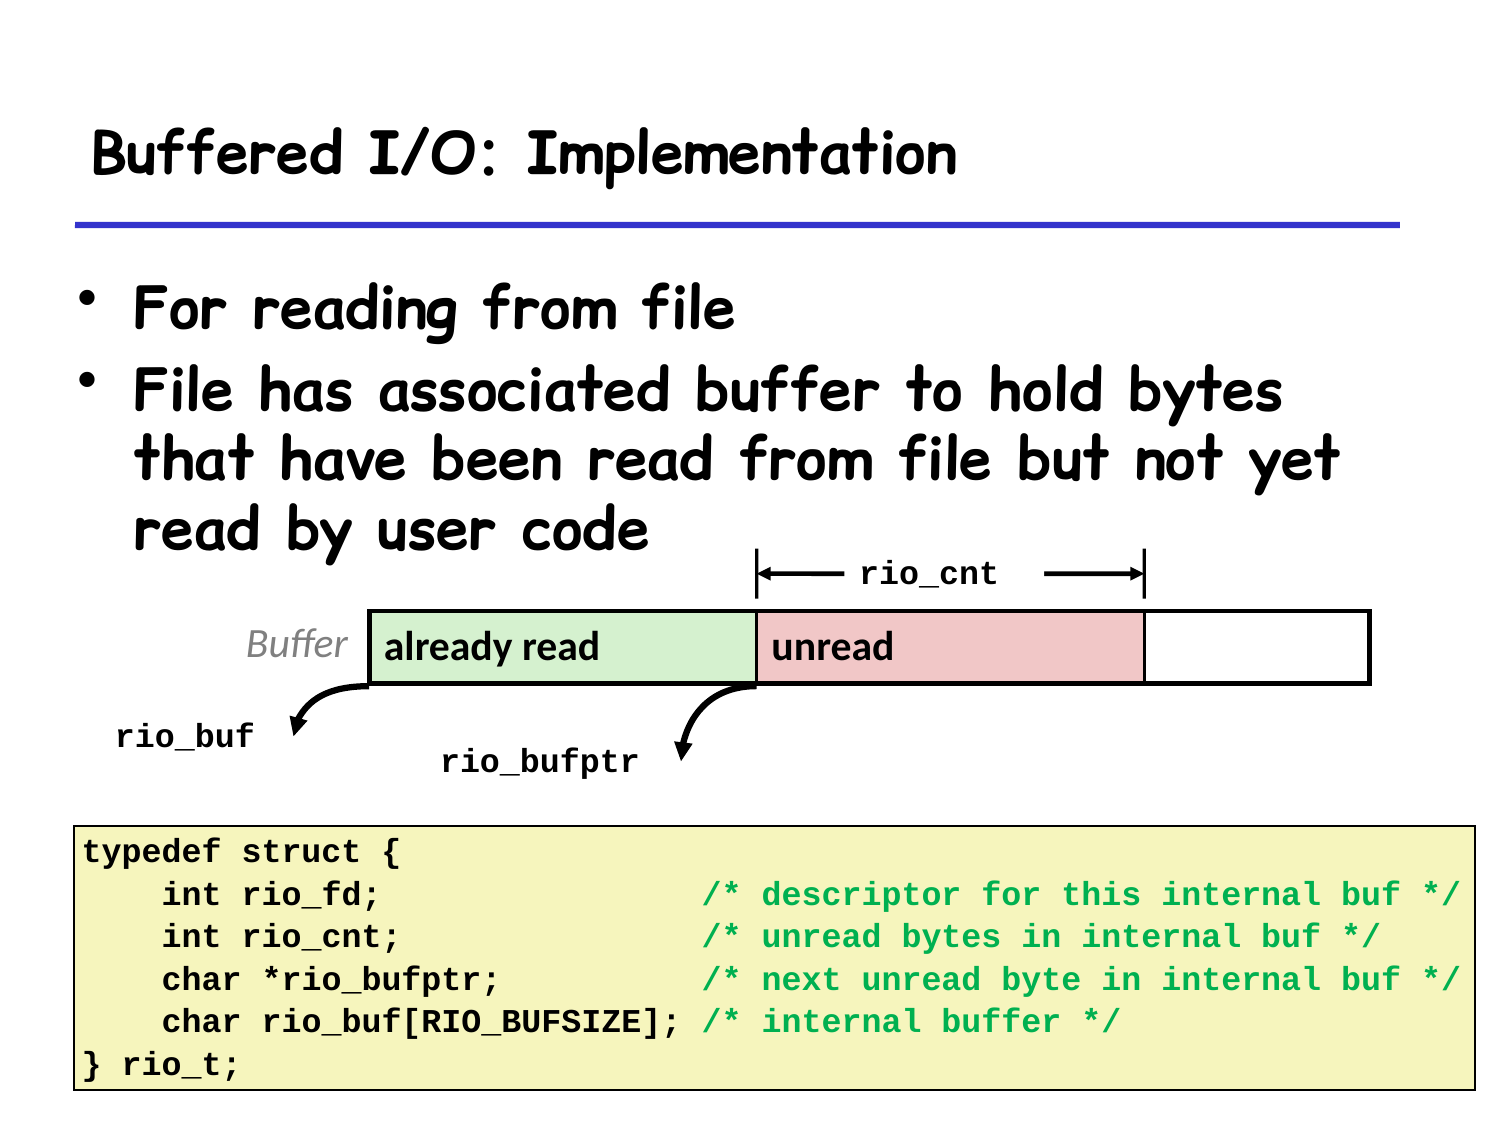

# Buffered I/O: Implementation
For reading from file
File has associated buffer to hold bytes that have been read from file but not yet read by user code

rio_cnt

already read

unread
Buffer

rio_buf
rio_bufptr
typedef struct {
    int rio_fd;                /* descriptor for this internal buf */
    int rio_cnt;               /* unread bytes in internal buf */
    char *rio_bufptr;          /* next unread byte in internal buf */
    char rio_buf[RIO_BUFSIZE]; /* internal buffer */
} rio_t;